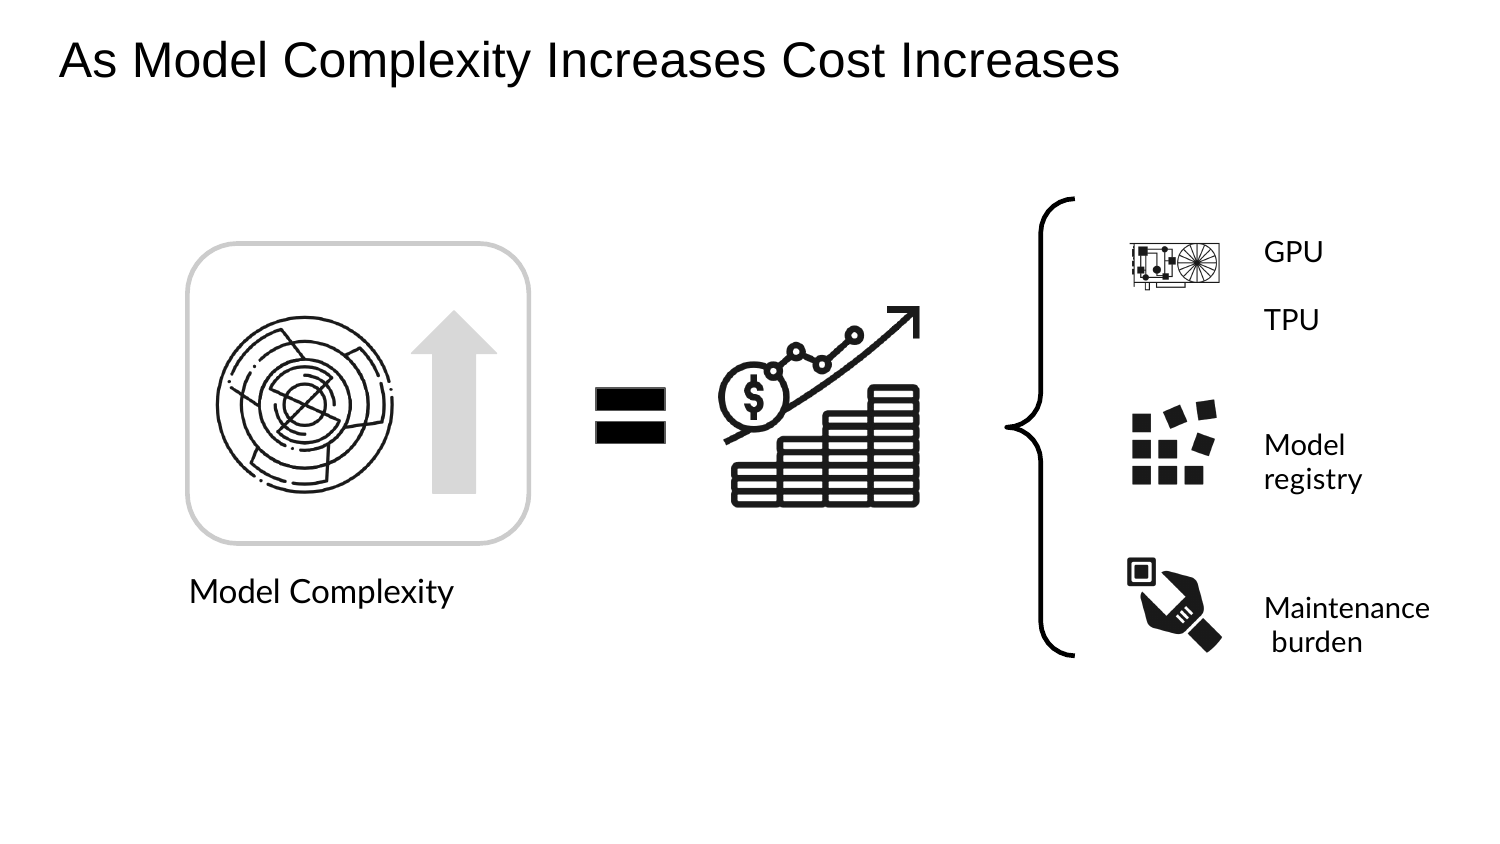

As Model Complexity Increases Cost Increases

GPU  TPU

Model  registry

Model Complexity
Maintenance  burden